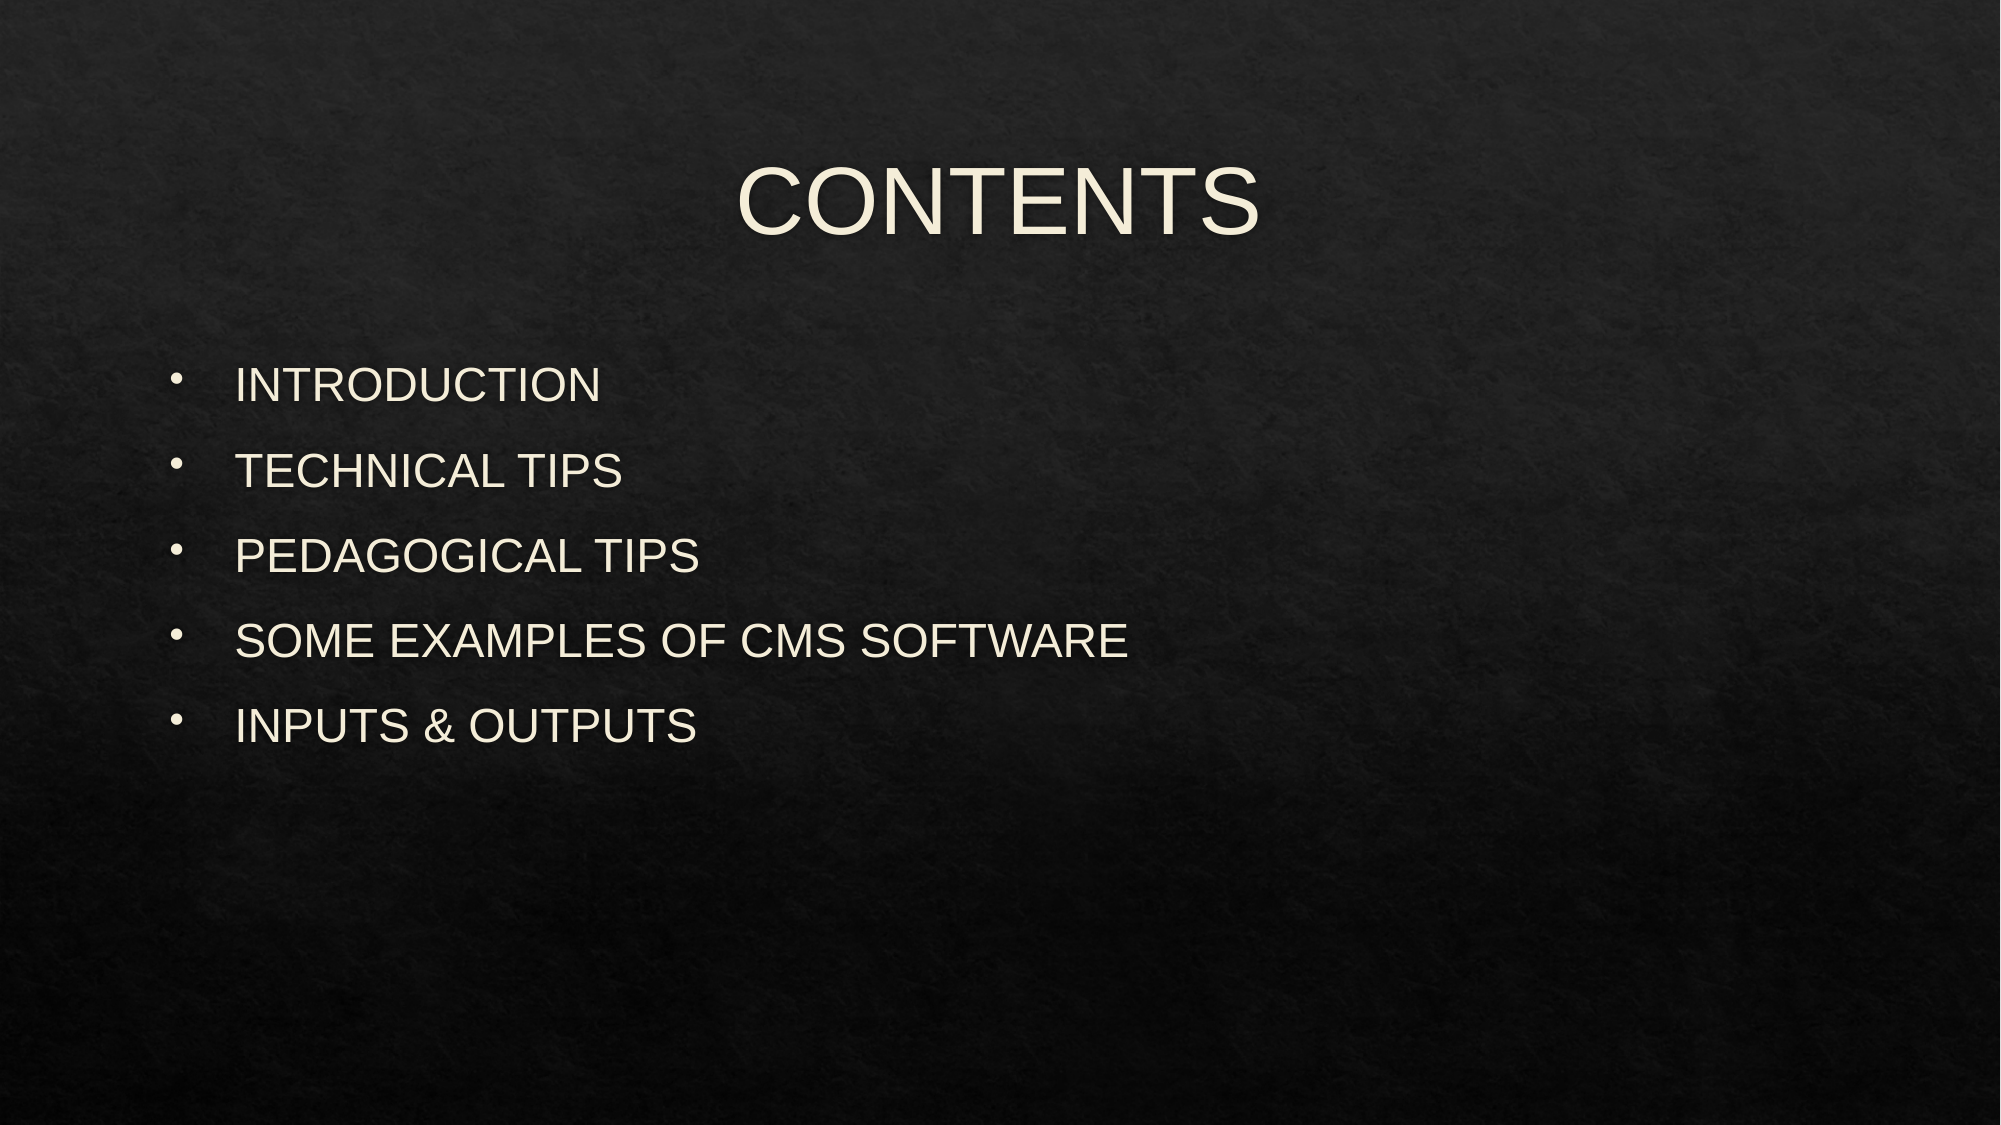

# CONTENTS
 INTRODUCTION
 TECHNICAL TIPS
 PEDAGOGICAL TIPS
 SOME EXAMPLES OF CMS SOFTWARE
 INPUTS & OUTPUTS